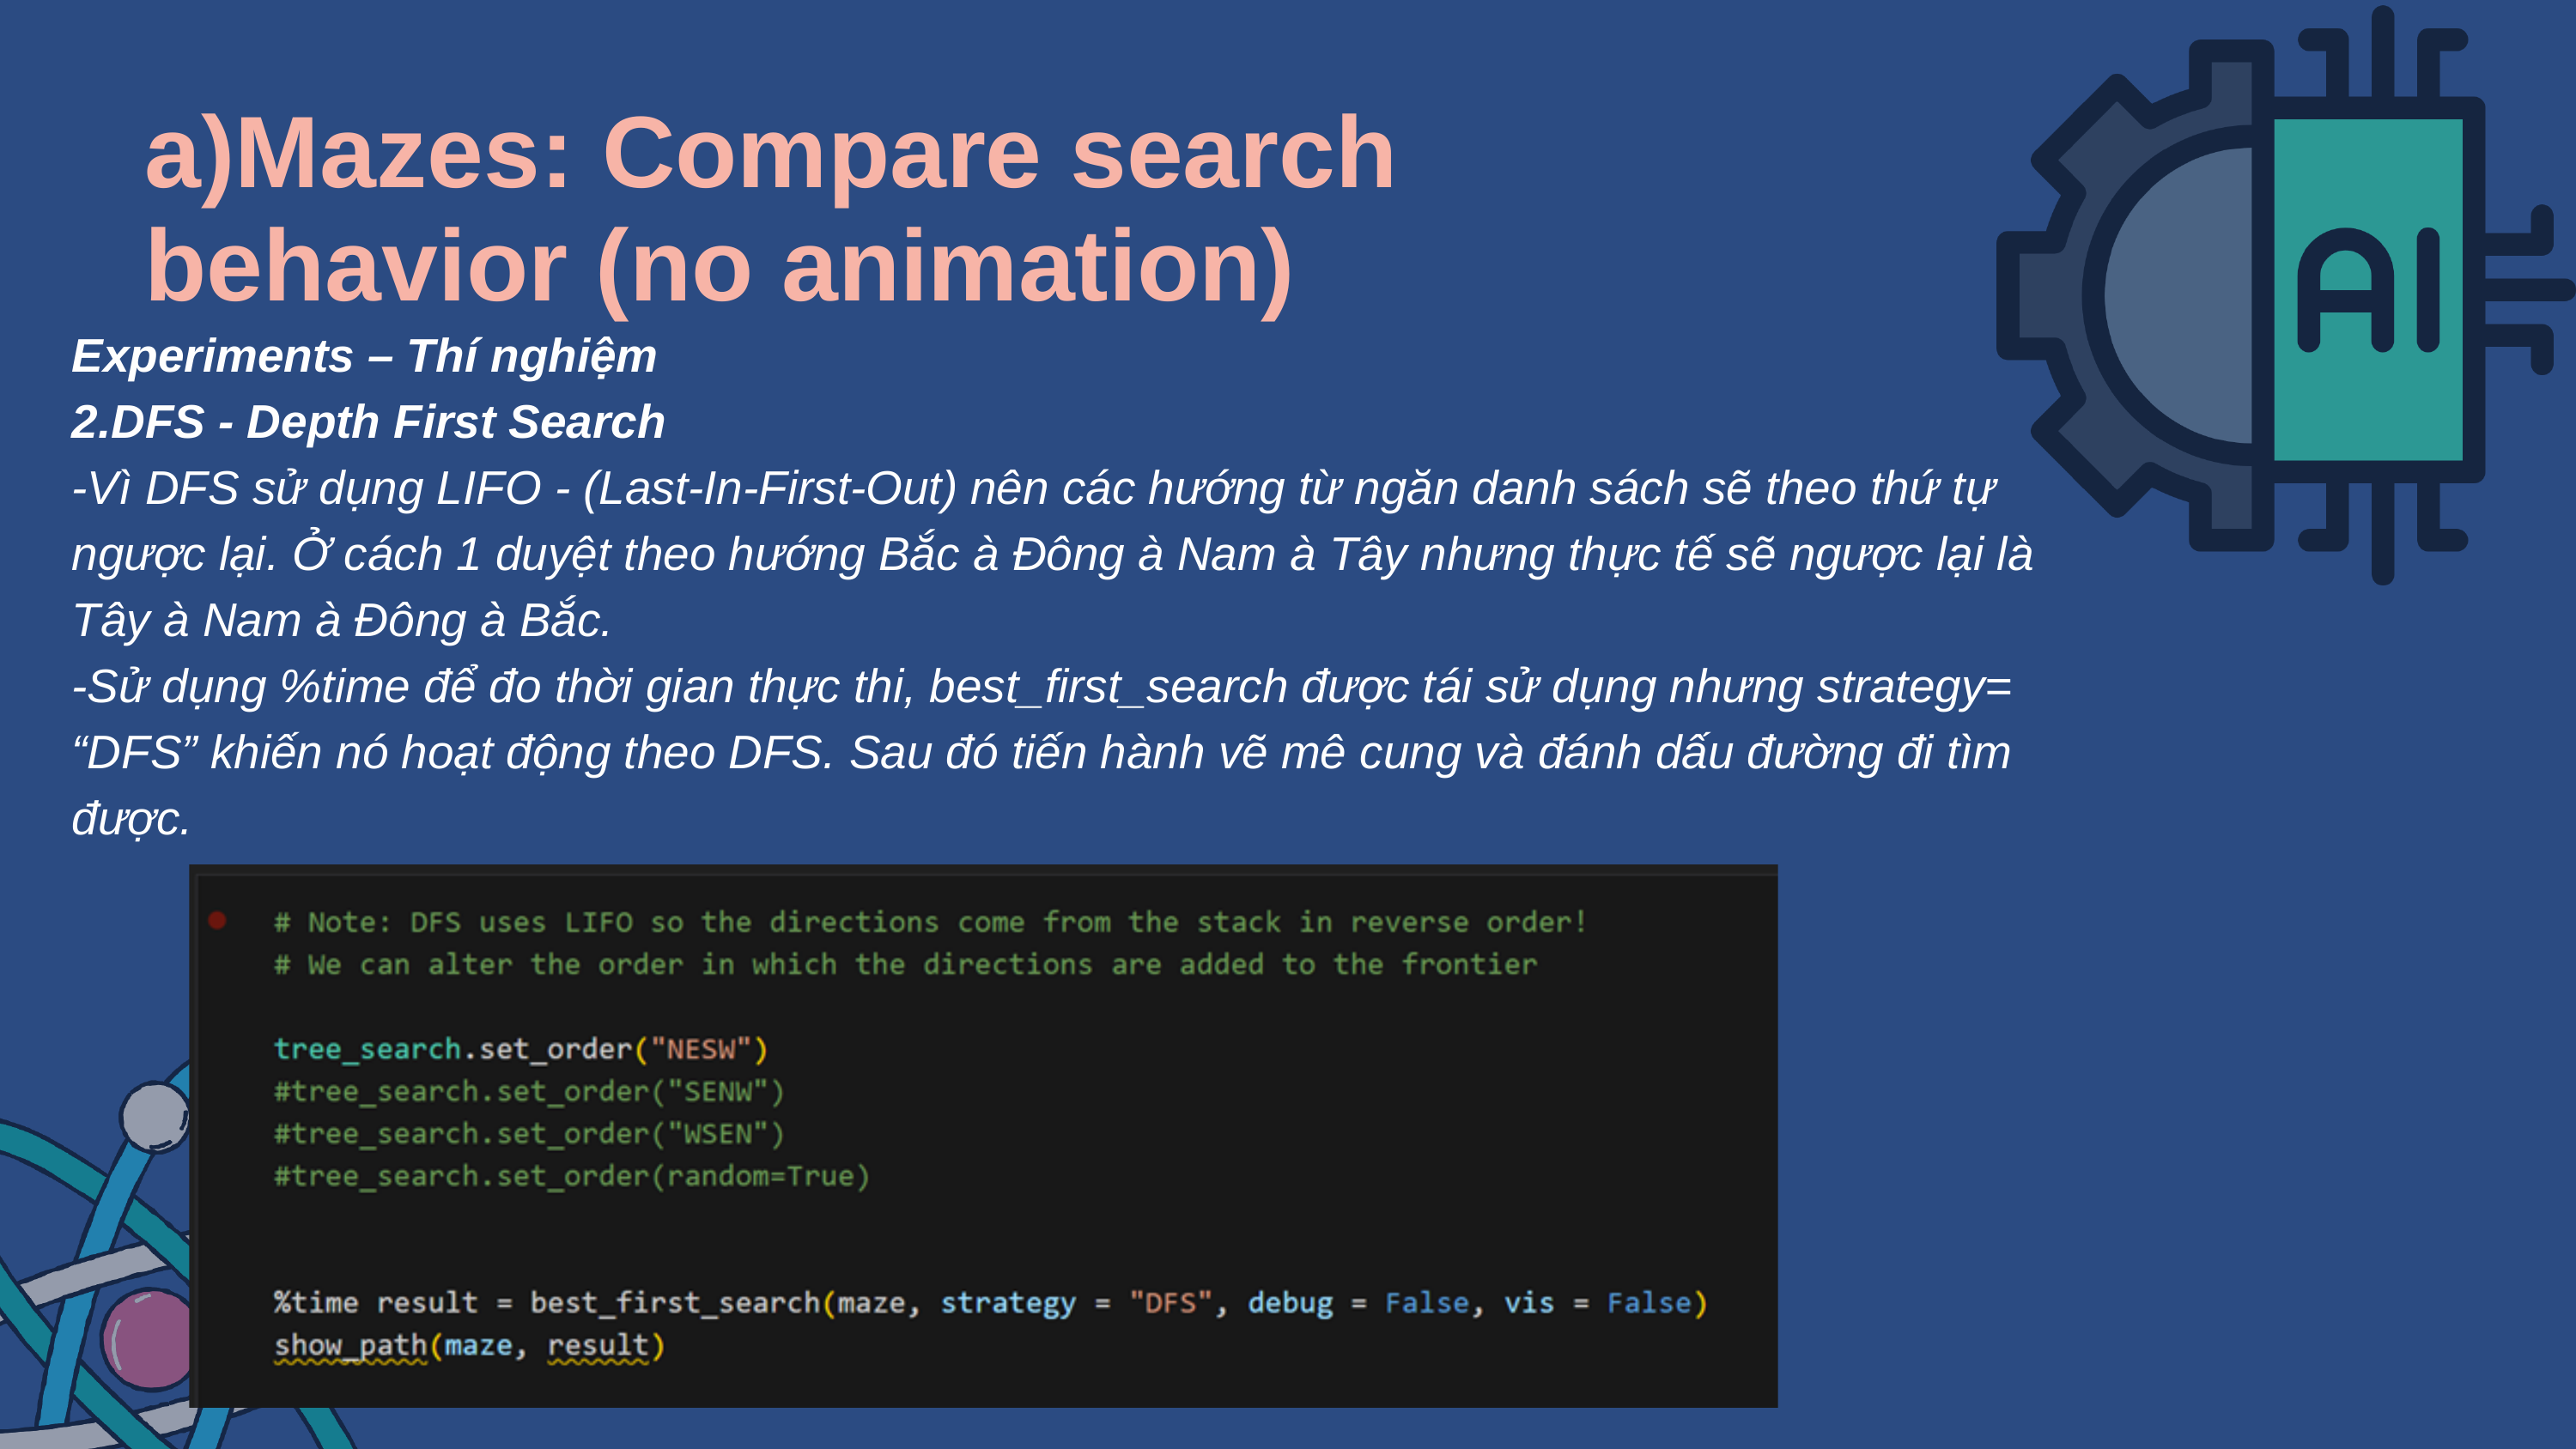

a)Mazes: Compare search behavior (no animation)
Experiments – Thí nghiệm
2.DFS - Depth First Search
-Vì DFS sử dụng LIFO - (Last-In-First-Out) nên các hướng từ ngăn danh sách sẽ theo thứ tự ngược lại. Ở cách 1 duyệt theo hướng Bắc à Đông à Nam à Tây nhưng thực tế sẽ ngược lại là Tây à Nam à Đông à Bắc.
-Sử dụng %time để đo thời gian thực thi, best_first_search được tái sử dụng nhưng strategy= “DFS” khiến nó hoạt động theo DFS. Sau đó tiến hành vẽ mê cung và đánh dấu đường đi tìm được.